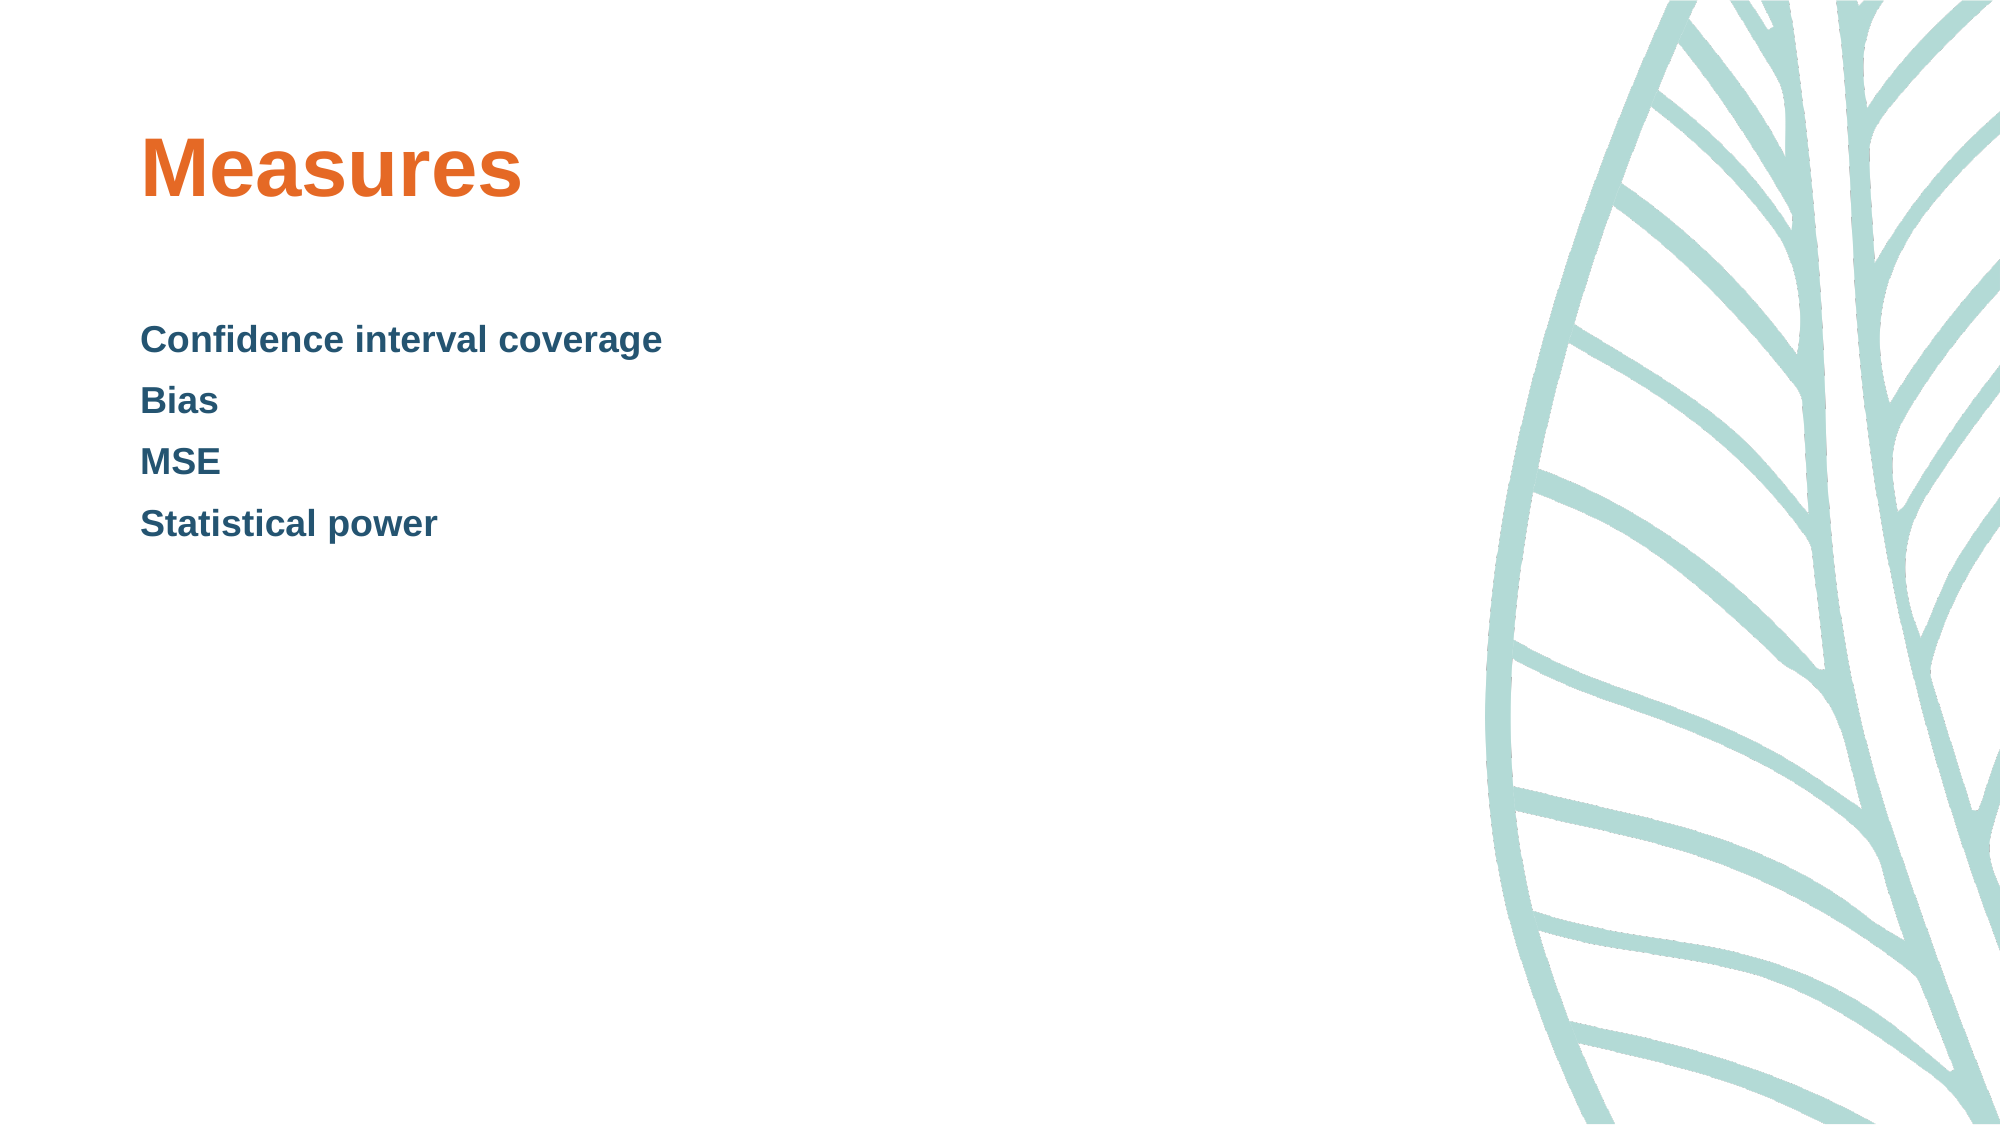

# Measures
Confidence interval coverage
Bias
MSE
Statistical power